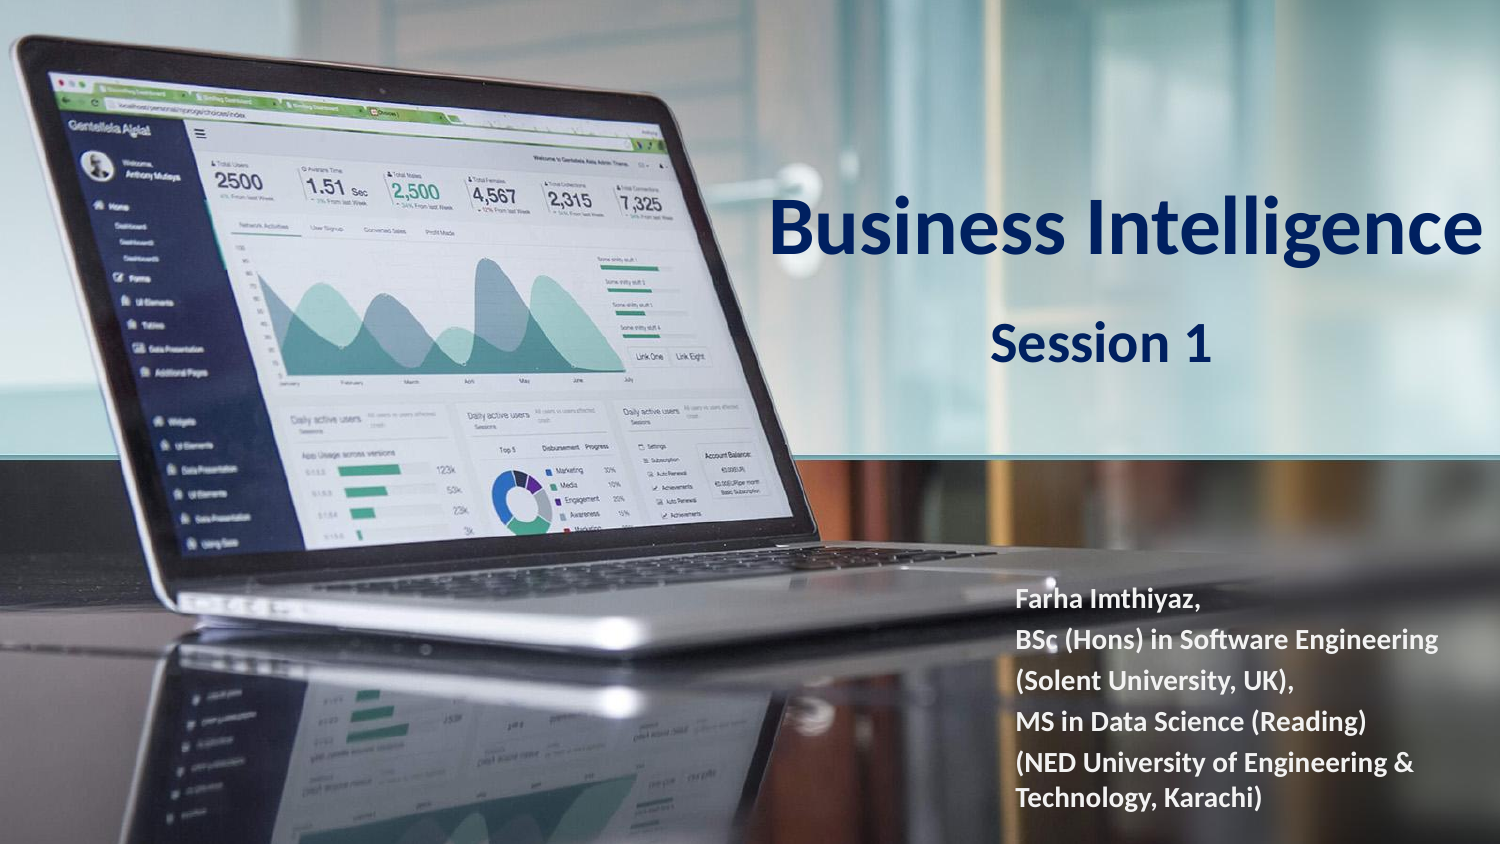

# Business Intelligence
Session 1
Farha Imthiyaz,
BSc (Hons) in Software Engineering
(Solent University, UK),
MS in Data Science (Reading)
(NED University of Engineering & Technology, Karachi)